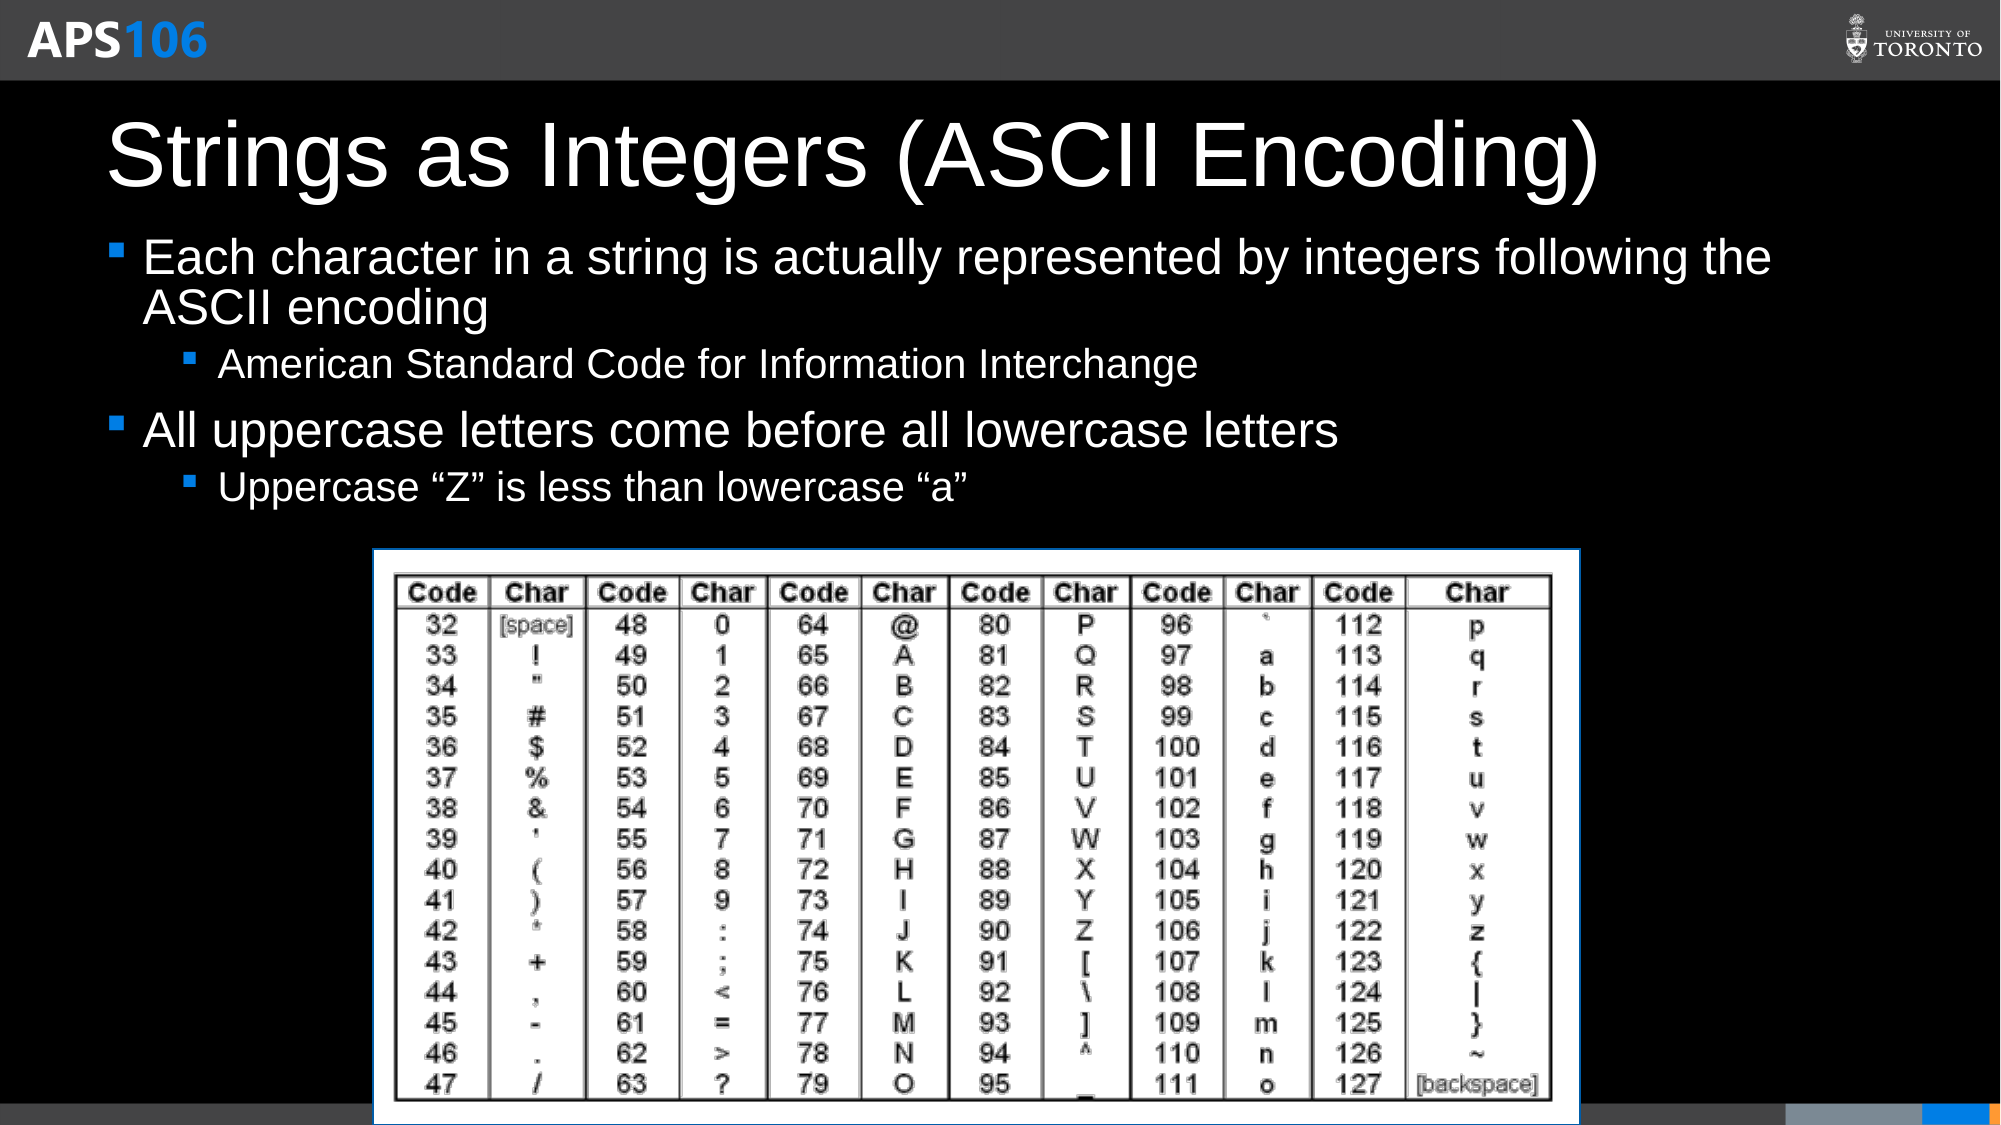

# Strings as Integers (ASCII Encoding)
Each character in a string is actually represented by integers following the ASCII encoding
American Standard Code for Information Interchange
All uppercase letters come before all lowercase letters
Uppercase “Z” is less than lowercase “a”